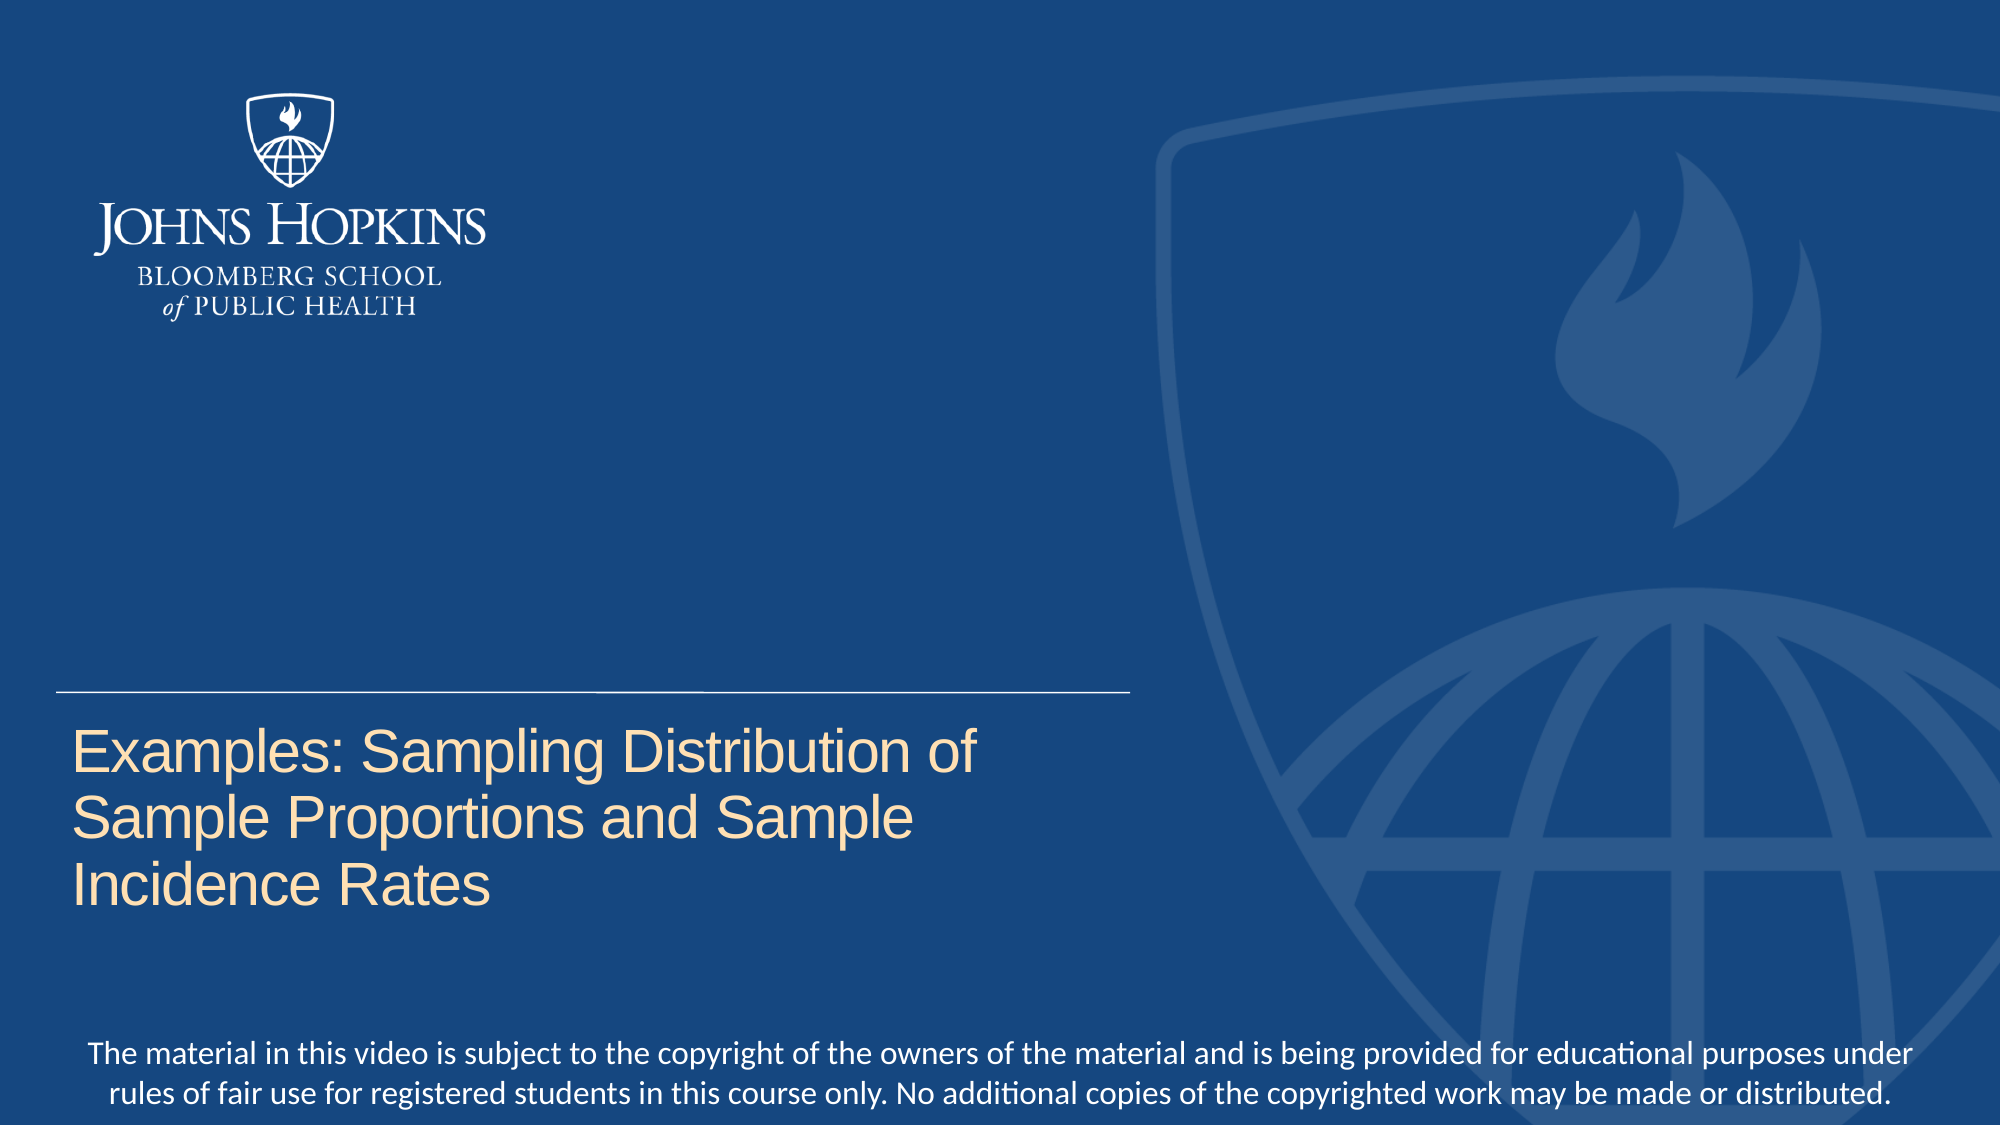

# Examples: Sampling Distribution of Sample Proportions and Sample Incidence Rates